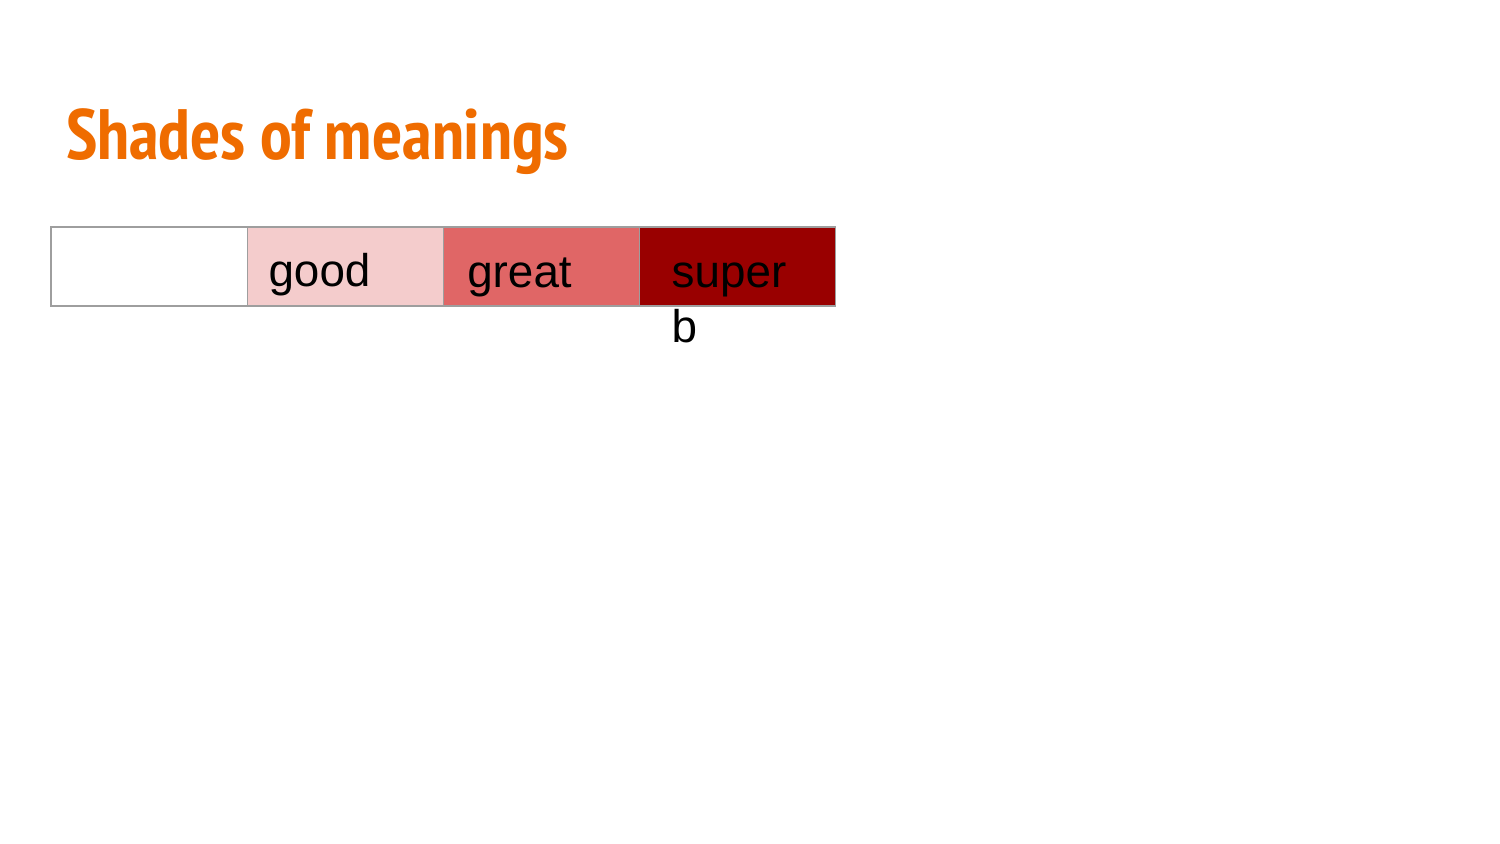

# Shades of meanings
good
|  |  |  |  |
| --- | --- | --- | --- |
great
superb